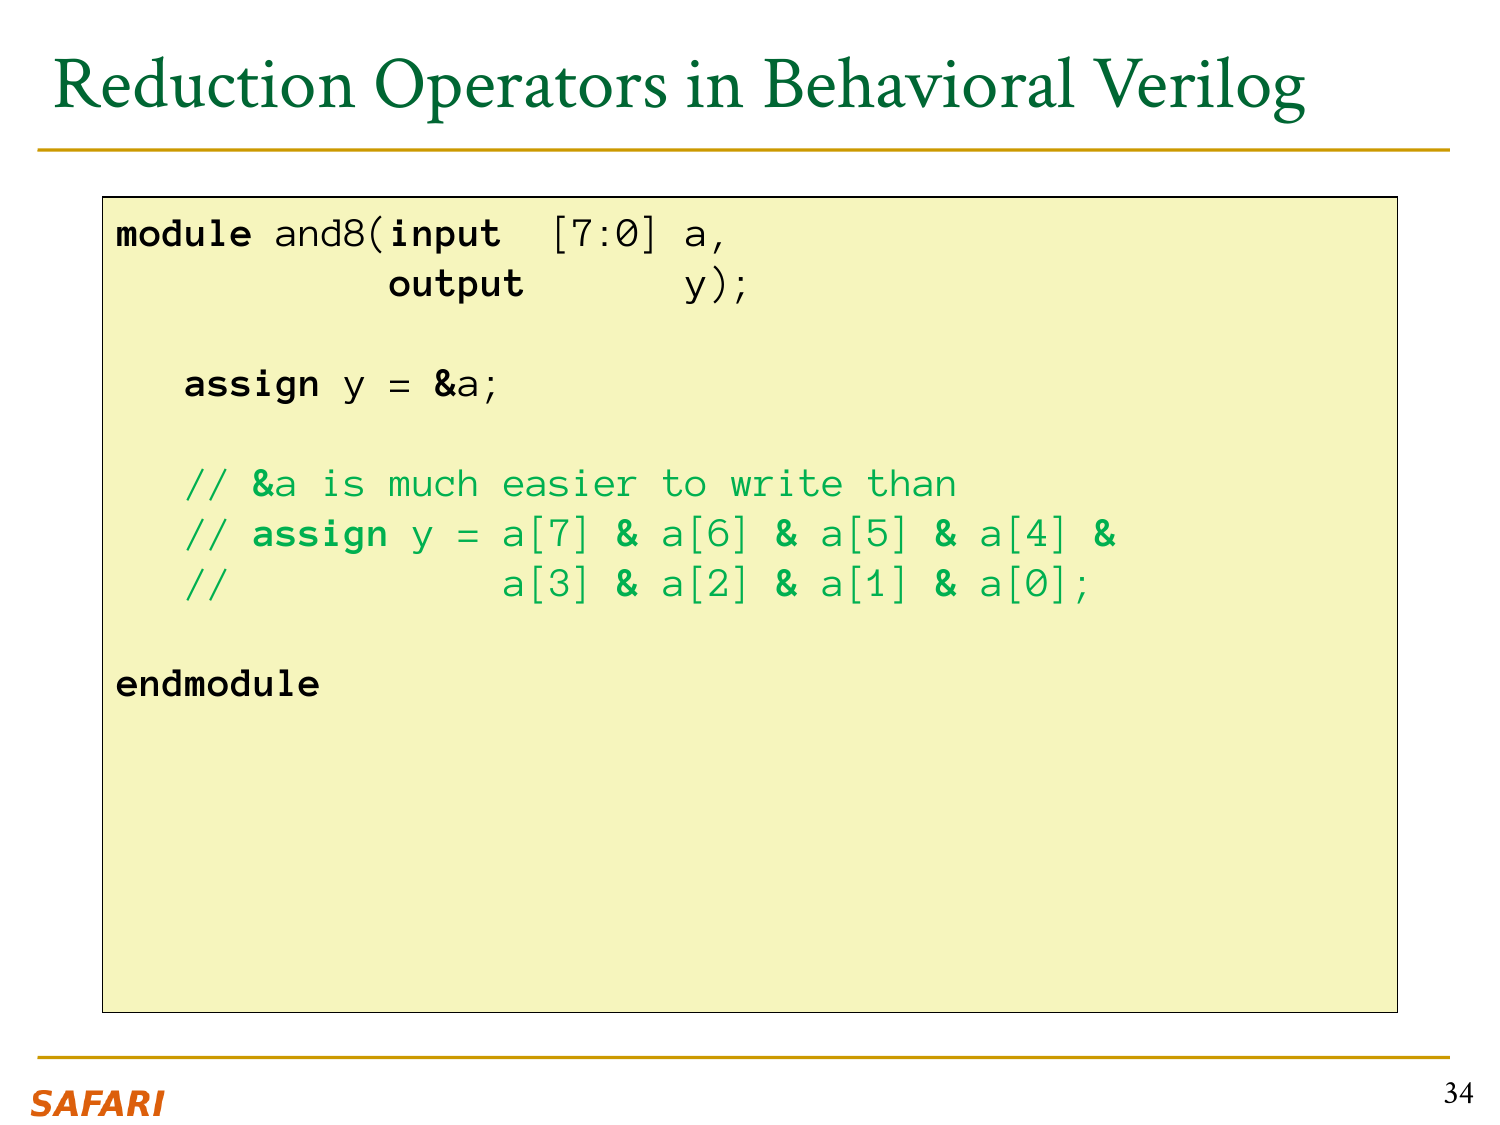

# Reduction Operators in Behavioral Verilog

module and8(input  [7:0] a,
            output       y);

   assign y = &a;

   // &a is much easier to write than
   // assign y = a[7] & a[6] & a[5] & a[4] &
   //            a[3] & a[2] & a[1] & a[0];

endmodule
34